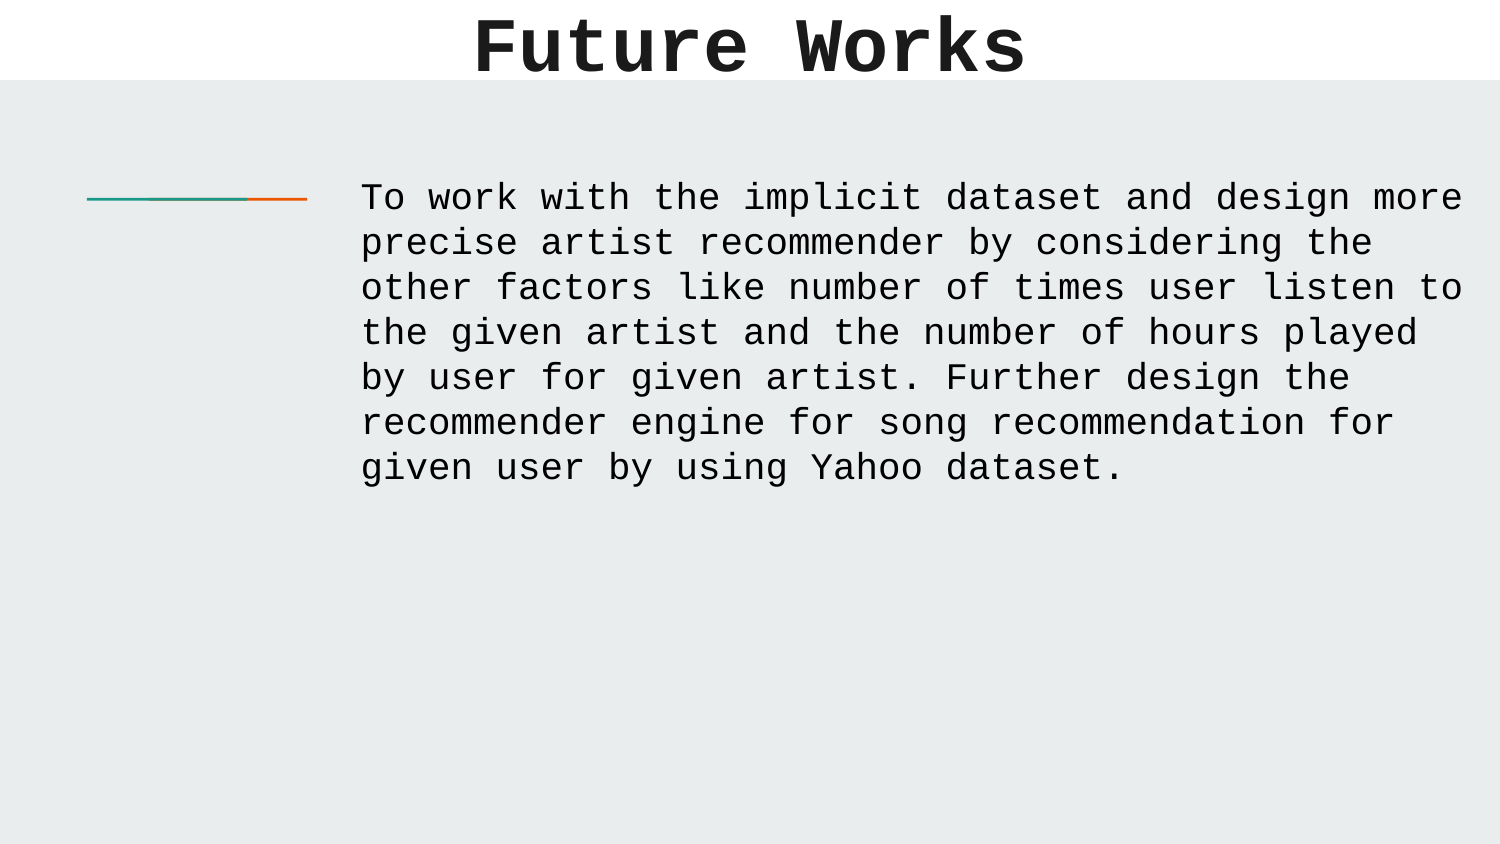

# Future Works
To work with the implicit dataset and design more precise artist recommender by considering the other factors like number of times user listen to the given artist and the number of hours played by user for given artist. Further design the recommender engine for song recommendation for given user by using Yahoo dataset.